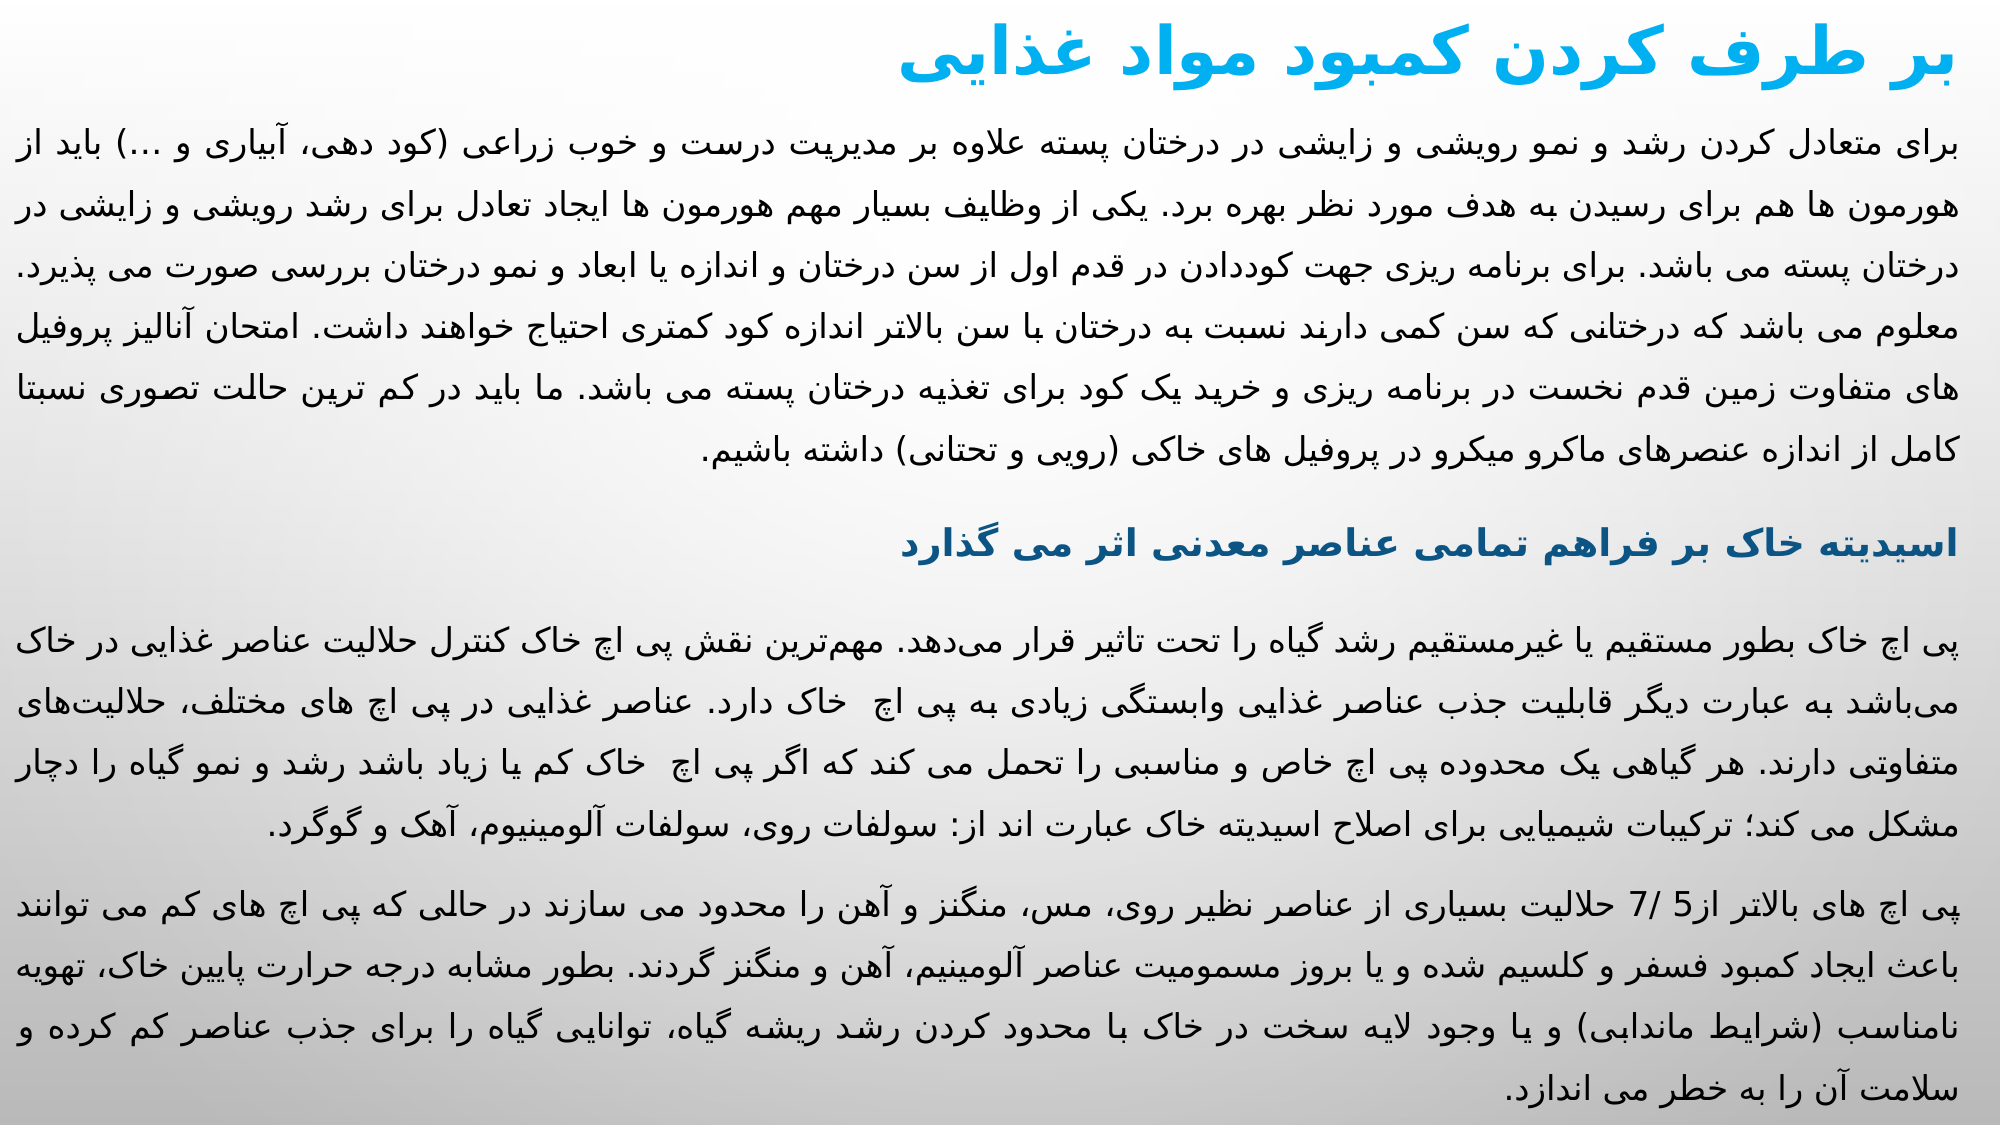

# بر طرف کردن کمبود مواد غذایی
برای متعادل کردن رشد و نمو رویشی و زایشی در درختان پسته علاوه بر مدیریت درست و خوب زراعی (کود دهی، آبیاری و …) باید از هورمون ها هم برای رسیدن به هدف مورد نظر بهره برد. یکی از وظایف بسیار مهم هورمون ها ایجاد تعادل برای رشد رویشی و زایشی در درختان پسته می باشد. برای برنامه ریزی جهت کوددادن در قدم اول از سن درختان و اندازه یا ابعاد و نمو درختان بررسی صورت می پذیرد. معلوم می باشد که درختانی که سن کمی دارند نسبت به درختان با سن بالاتر اندازه کود کمتری احتیاج خواهند داشت. امتحان آنالیز پروفیل های متفاوت زمین قدم نخست در برنامه ریزی و خرید یک کود برای تغذیه درختان پسته می باشد. ما باید در کم ترین حالت تصوری نسبتا کامل از اندازه عنصرهای ماکرو میکرو در پروفیل های خاکی (رویی و تحتانی) داشته باشیم.
اسیدیته خاک بر فراهم تمامی عناصر معدنی اثر می گذارد
پی اچ خاک بطور مستقیم یا غیرمستقیم رشد گیاه را تحت تاثیر قرار می‌دهد. مهم‌ترین نقش پی اچ خاک کنترل حلالیت عناصر غذایی در خاک می‌باشد به عبارت دیگر قابلیت جذب عناصر غذایی وابستگی زیادی به پی اچ  خاک دارد. عناصر غذایی در پی اچ های مختلف، حلالیت‌های متفاوتی دارند. هر گیاهی یک محدوده پی اچ خاص و مناسبی را تحمل می کند که اگر پی اچ  خاک کم یا زیاد باشد رشد و نمو گیاه را دچار مشکل می کند؛ ترکیبات شیمیایی برای اصلاح اسیدیته خاک عبارت اند از: سولفات روی، سولفات آلومینیوم، آهک و گوگرد.
پی اچ های بالاتر از5 /7 حلالیت بسیاری از عناصر نظیر روی، مس، منگنز و آهن را محدود می سازند در حالی که پی اچ های کم می توانند باعث ایجاد کمبود فسفر و کلسیم شده و یا بروز مسمومیت عناصر آلومینیم، آهن و منگنز گردند. بطور مشابه درجه حرارت پایین خاک، تهویه نامناسب (شرایط ماندابی) و یا وجود لایه سخت در خاک با محدود کردن رشد ریشه گیاه، توانایی گیاه را برای جذب عناصر کم کرده و سلامت آن را به خطر می اندازد.